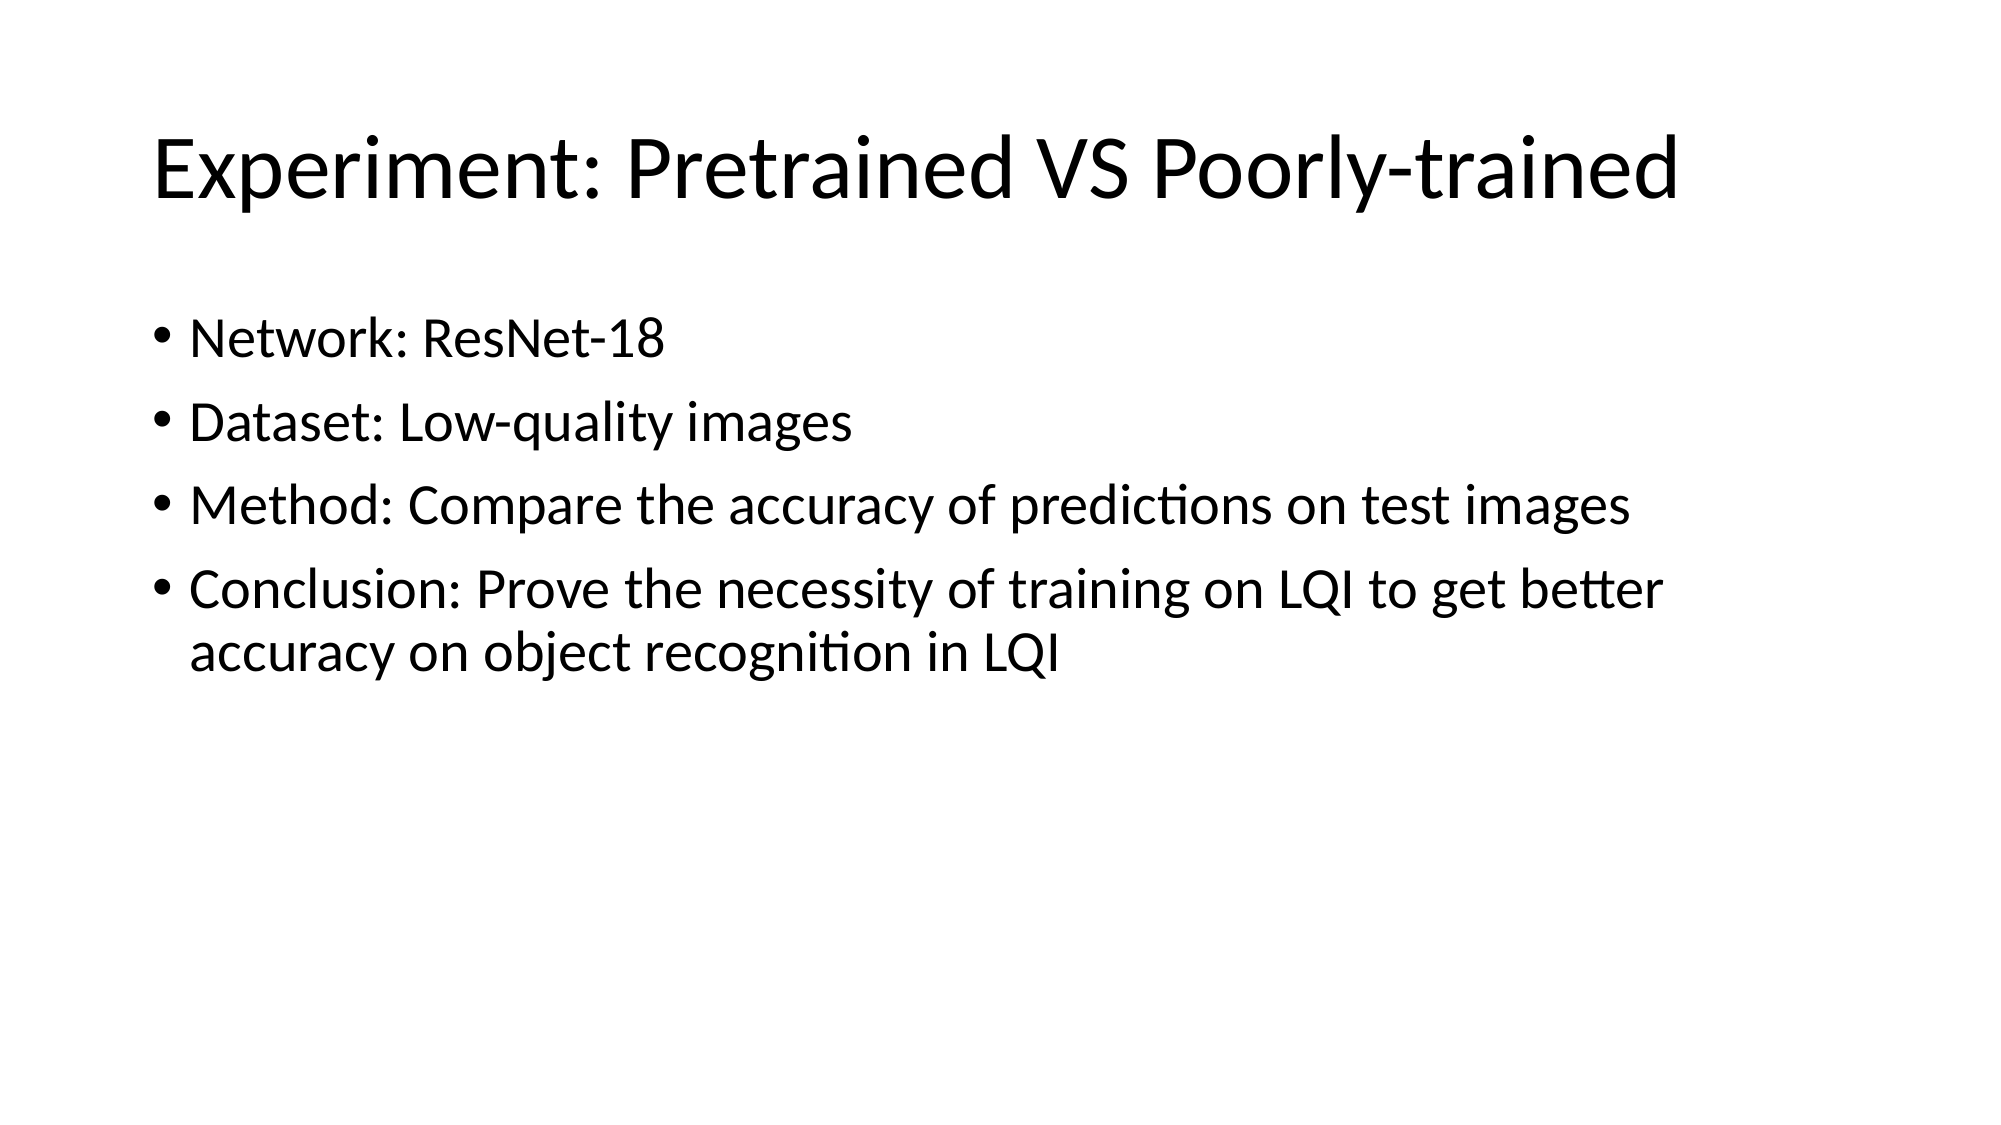

# Experiment: Pretrained VS Poorly-trained
Network: ResNet-18
Dataset: Low-quality images
Method: Compare the accuracy of predictions on test images
Conclusion: Prove the necessity of training on LQI to get better accuracy on object recognition in LQI